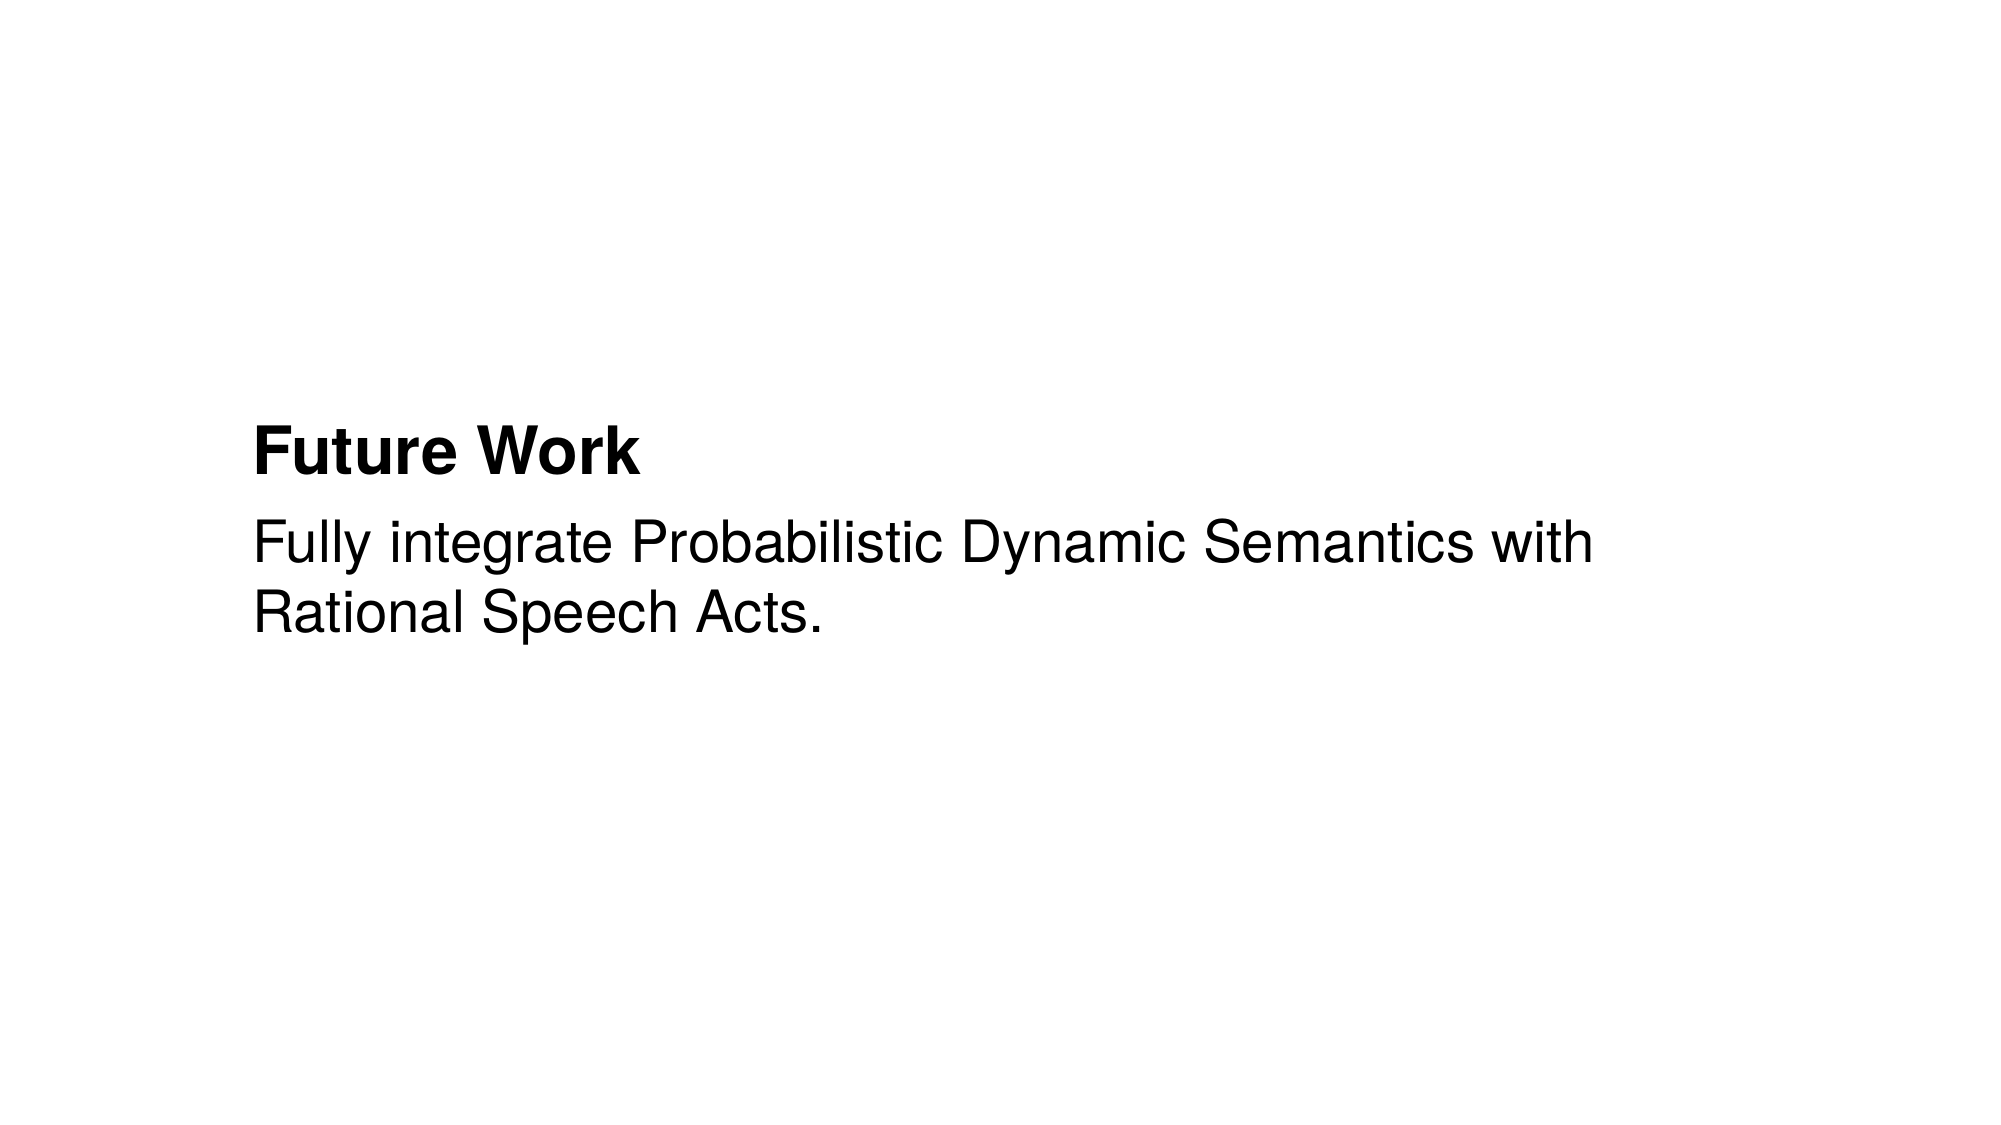

Future Work
Fully integrate Probabilistic Dynamic Semantics with Rational Speech Acts.